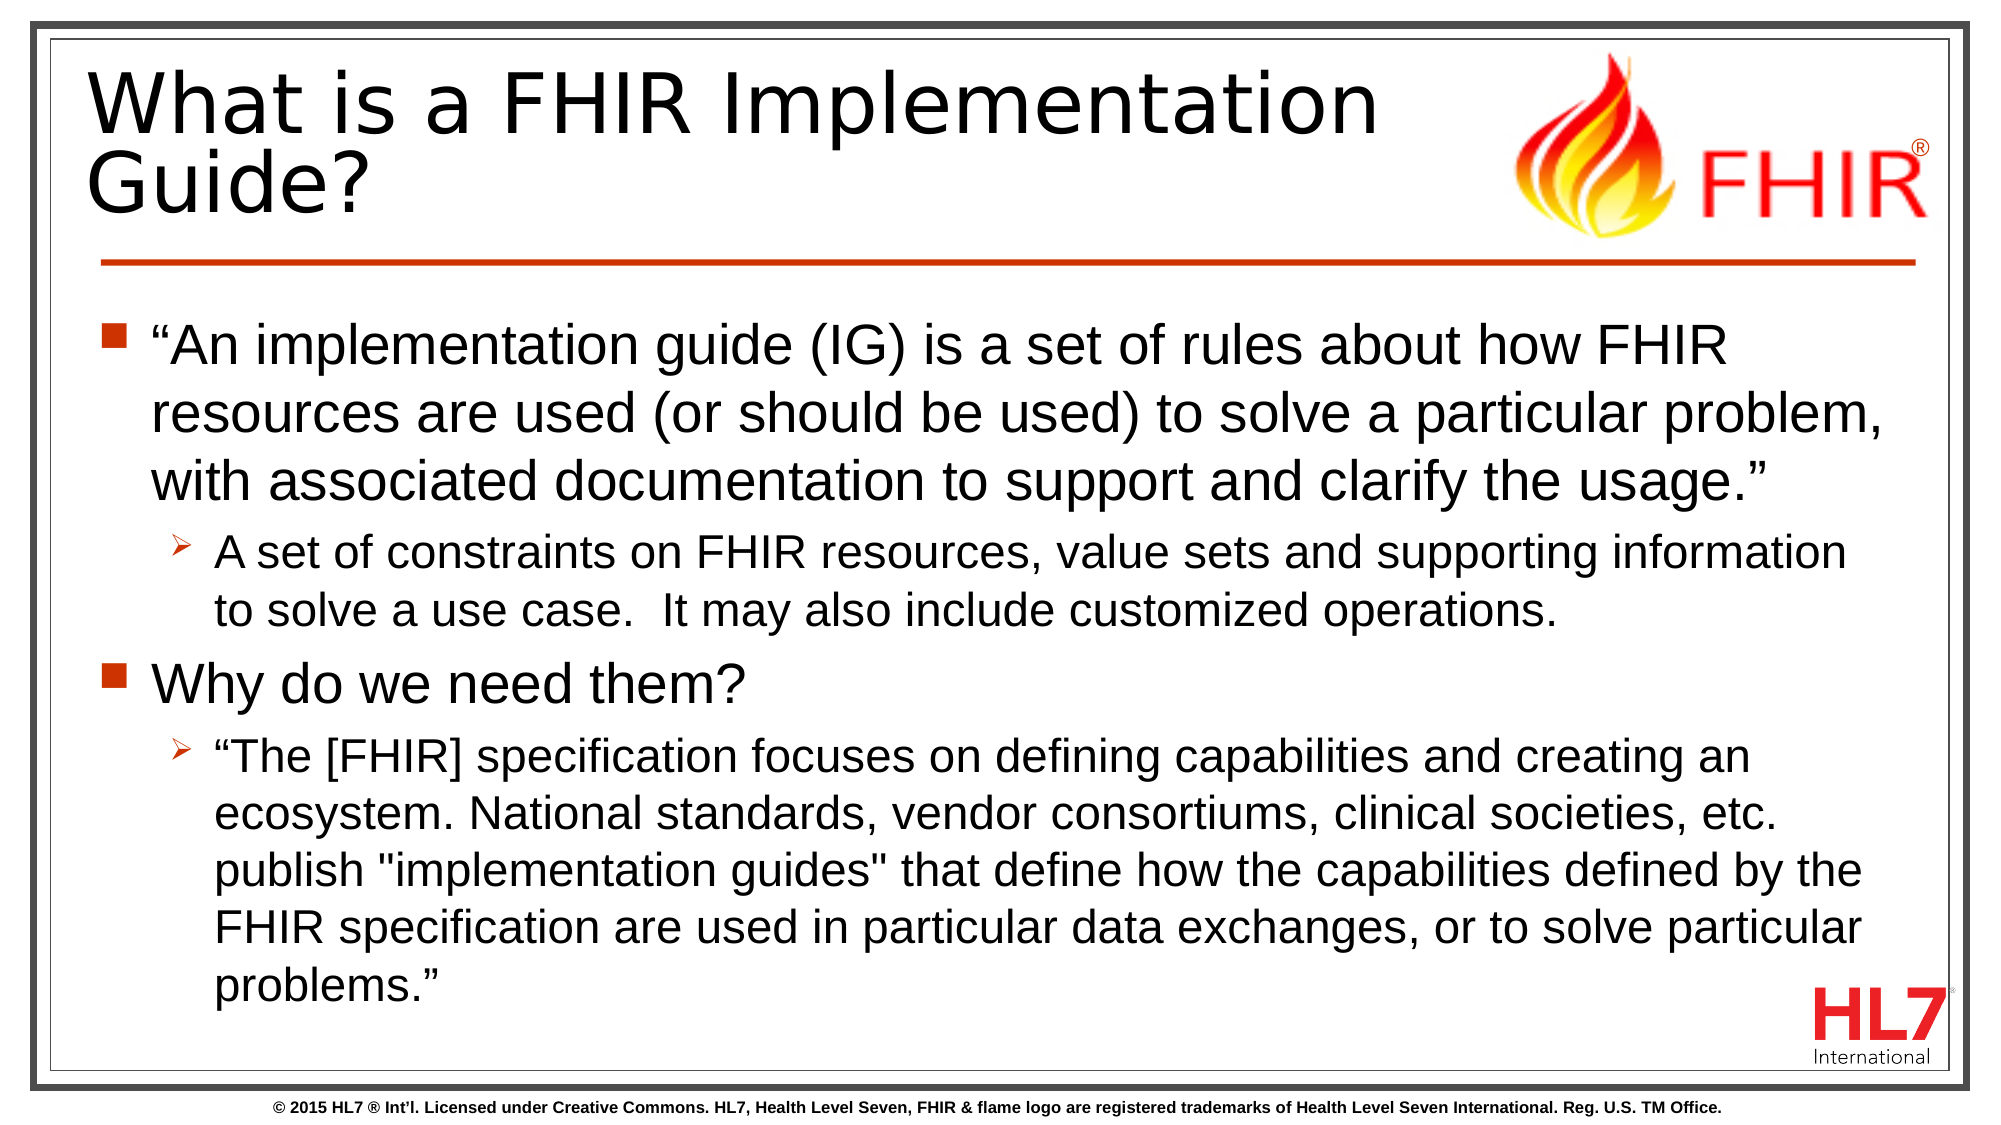

# What is a FHIR Implementation Guide?
“An implementation guide (IG) is a set of rules about how FHIR resources are used (or should be used) to solve a particular problem, with associated documentation to support and clarify the usage.”
A set of constraints on FHIR resources, value sets and supporting information to solve a use case.  It may also include customized operations.
Why do we need them?
“The [FHIR] specification focuses on defining capabilities and creating an ecosystem. National standards, vendor consortiums, clinical societies, etc. publish "implementation guides" that define how the capabilities defined by the FHIR specification are used in particular data exchanges, or to solve particular problems.”